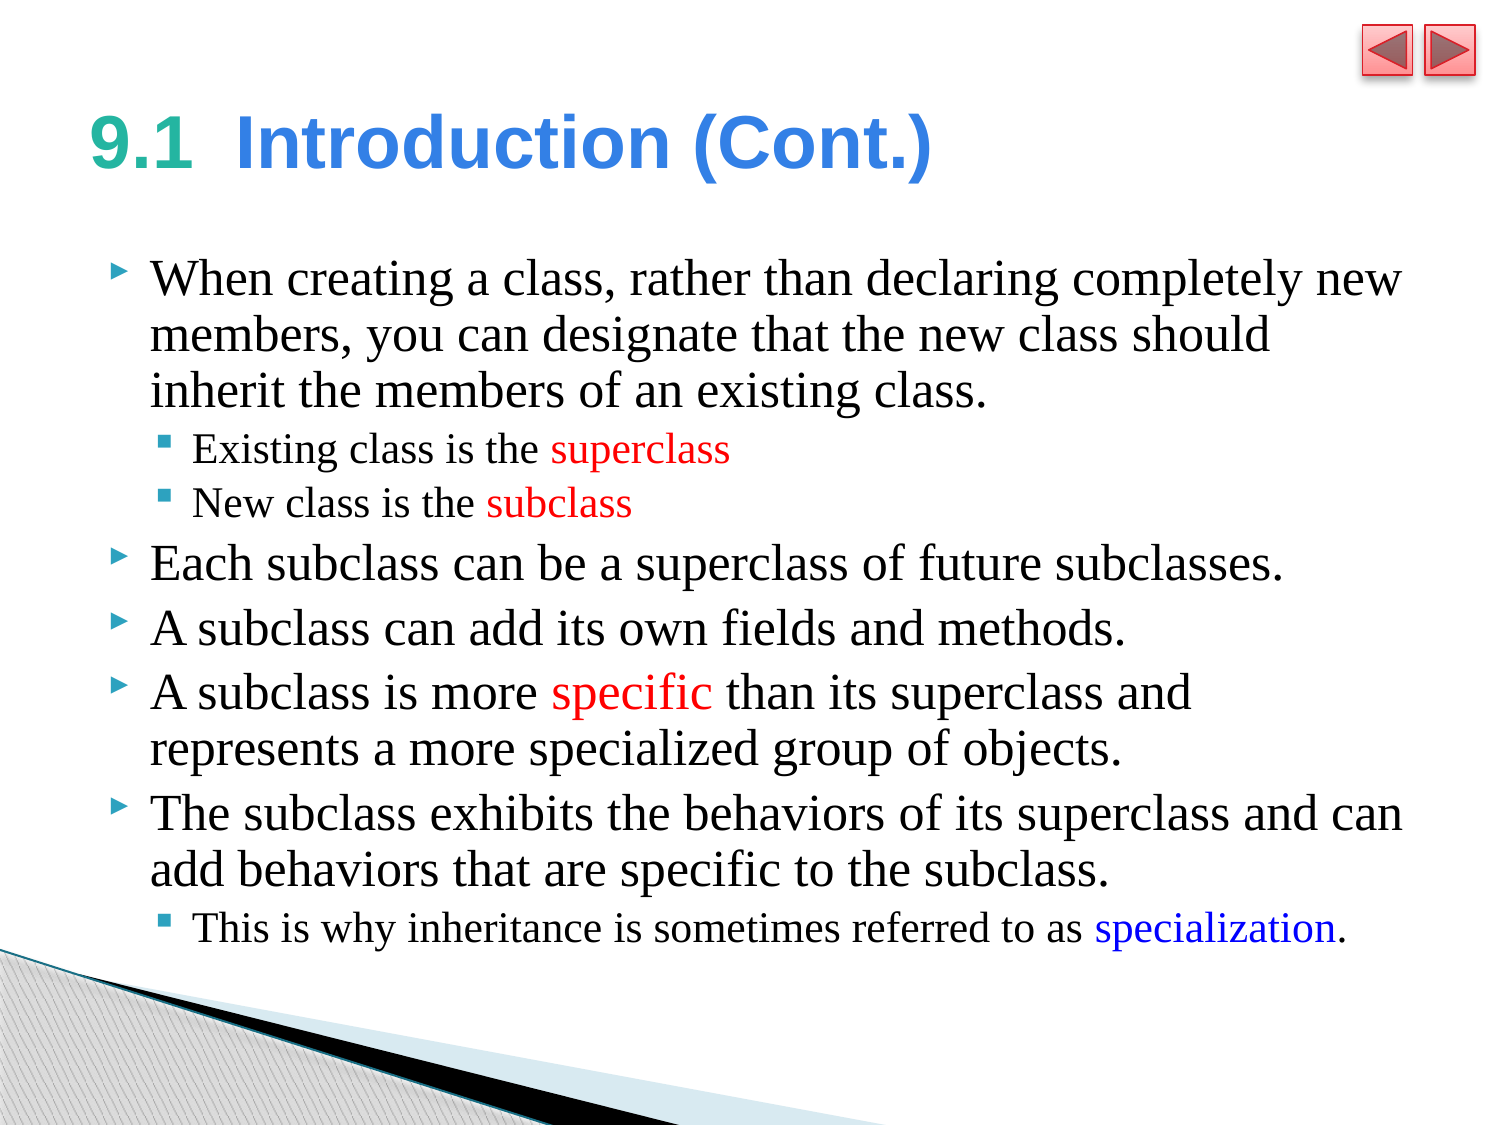

# 9.1  Introduction (Cont.)
When creating a class, rather than declaring completely new members, you can designate that the new class should inherit the members of an existing class.
Existing class is the superclass
New class is the subclass
Each subclass can be a superclass of future subclasses.
A subclass can add its own fields and methods.
A subclass is more specific than its superclass and represents a more specialized group of objects.
The subclass exhibits the behaviors of its superclass and can add behaviors that are specific to the subclass.
This is why inheritance is sometimes referred to as specialization.